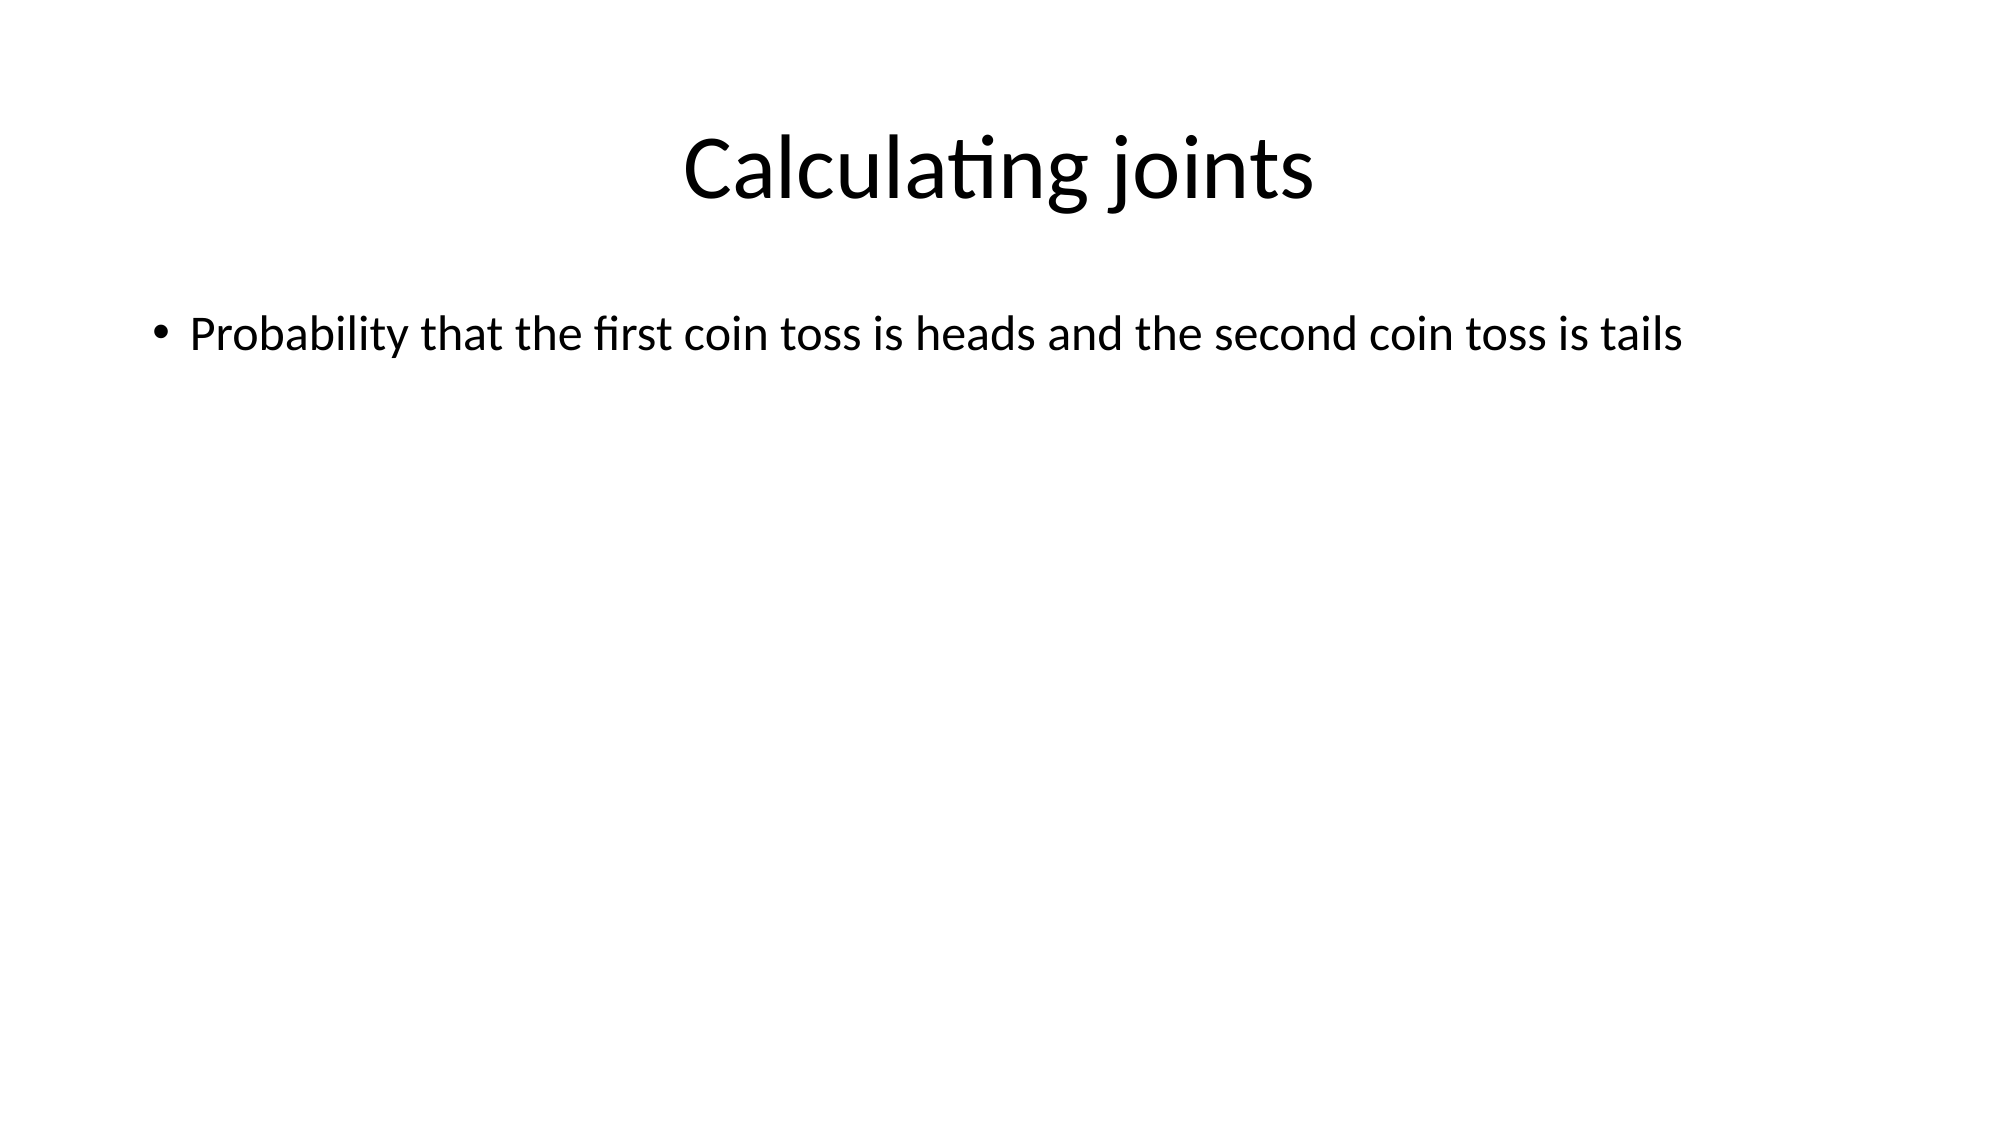

# Calculating joints
Probability that the first coin toss is heads and the second coin toss is tails